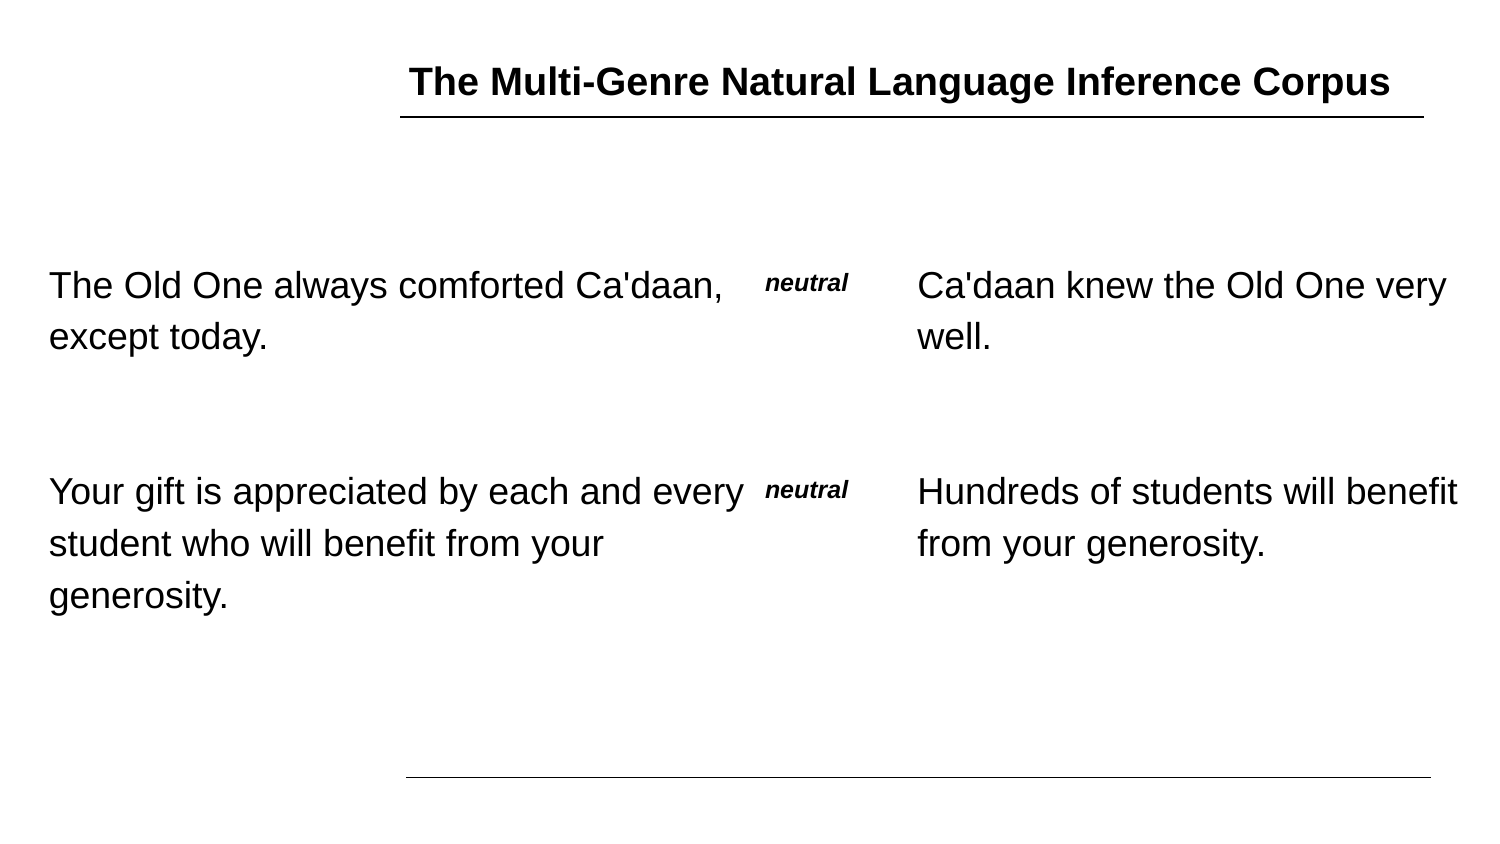

# The Multi-Genre Natural Language Inference Corpus
The Old One always comforted Ca'daan, except today.

Your gift is appreciated by each and every student who will benefit from your generosity.

Ca'daan knew the Old One very well.

Hundreds of students will benefit from your generosity.

neutral

neutral